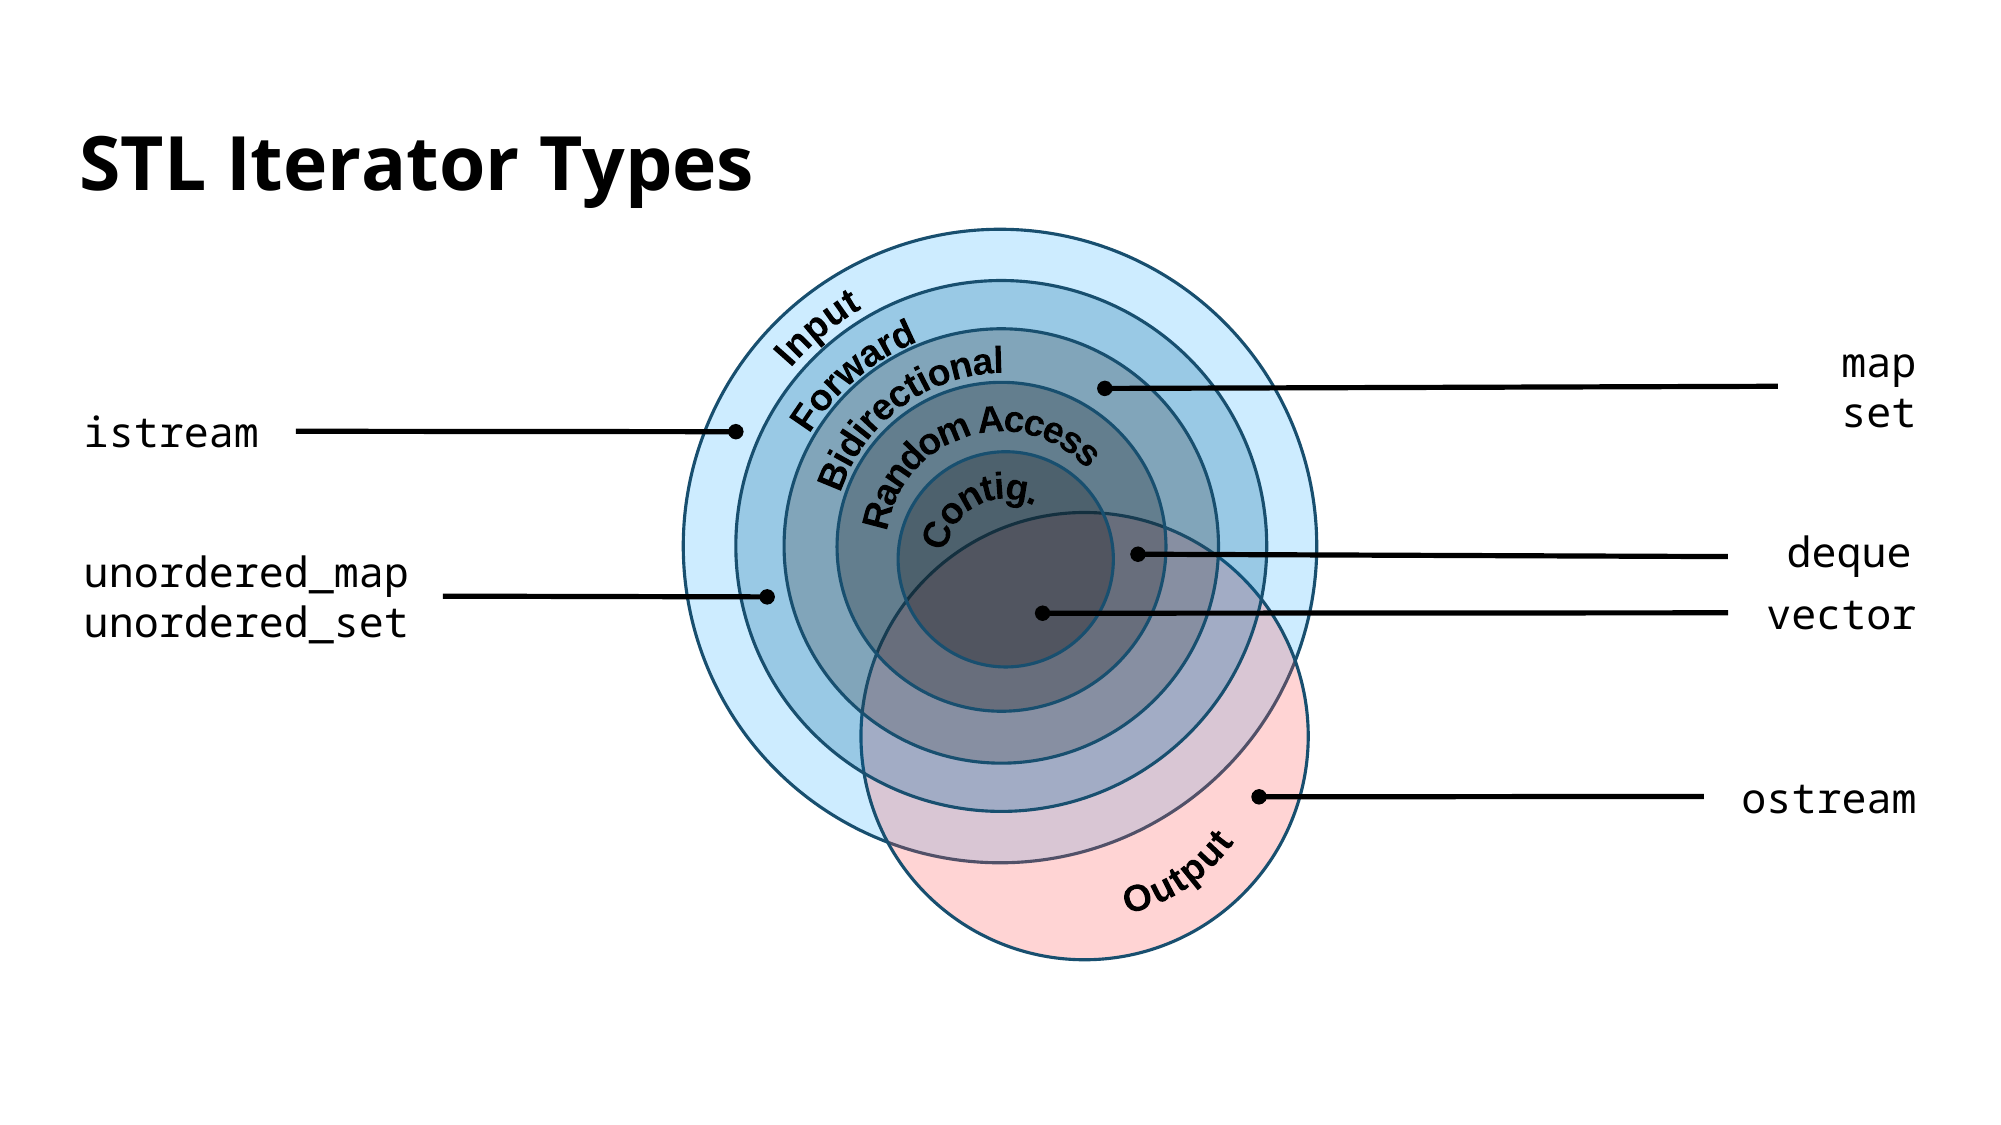

# STL Iterator Types

Input

Forward

Bidirectional

Random Access

Output
map
set
istream

Contig.
deque
unordered_map
unordered_set
vector
ostream